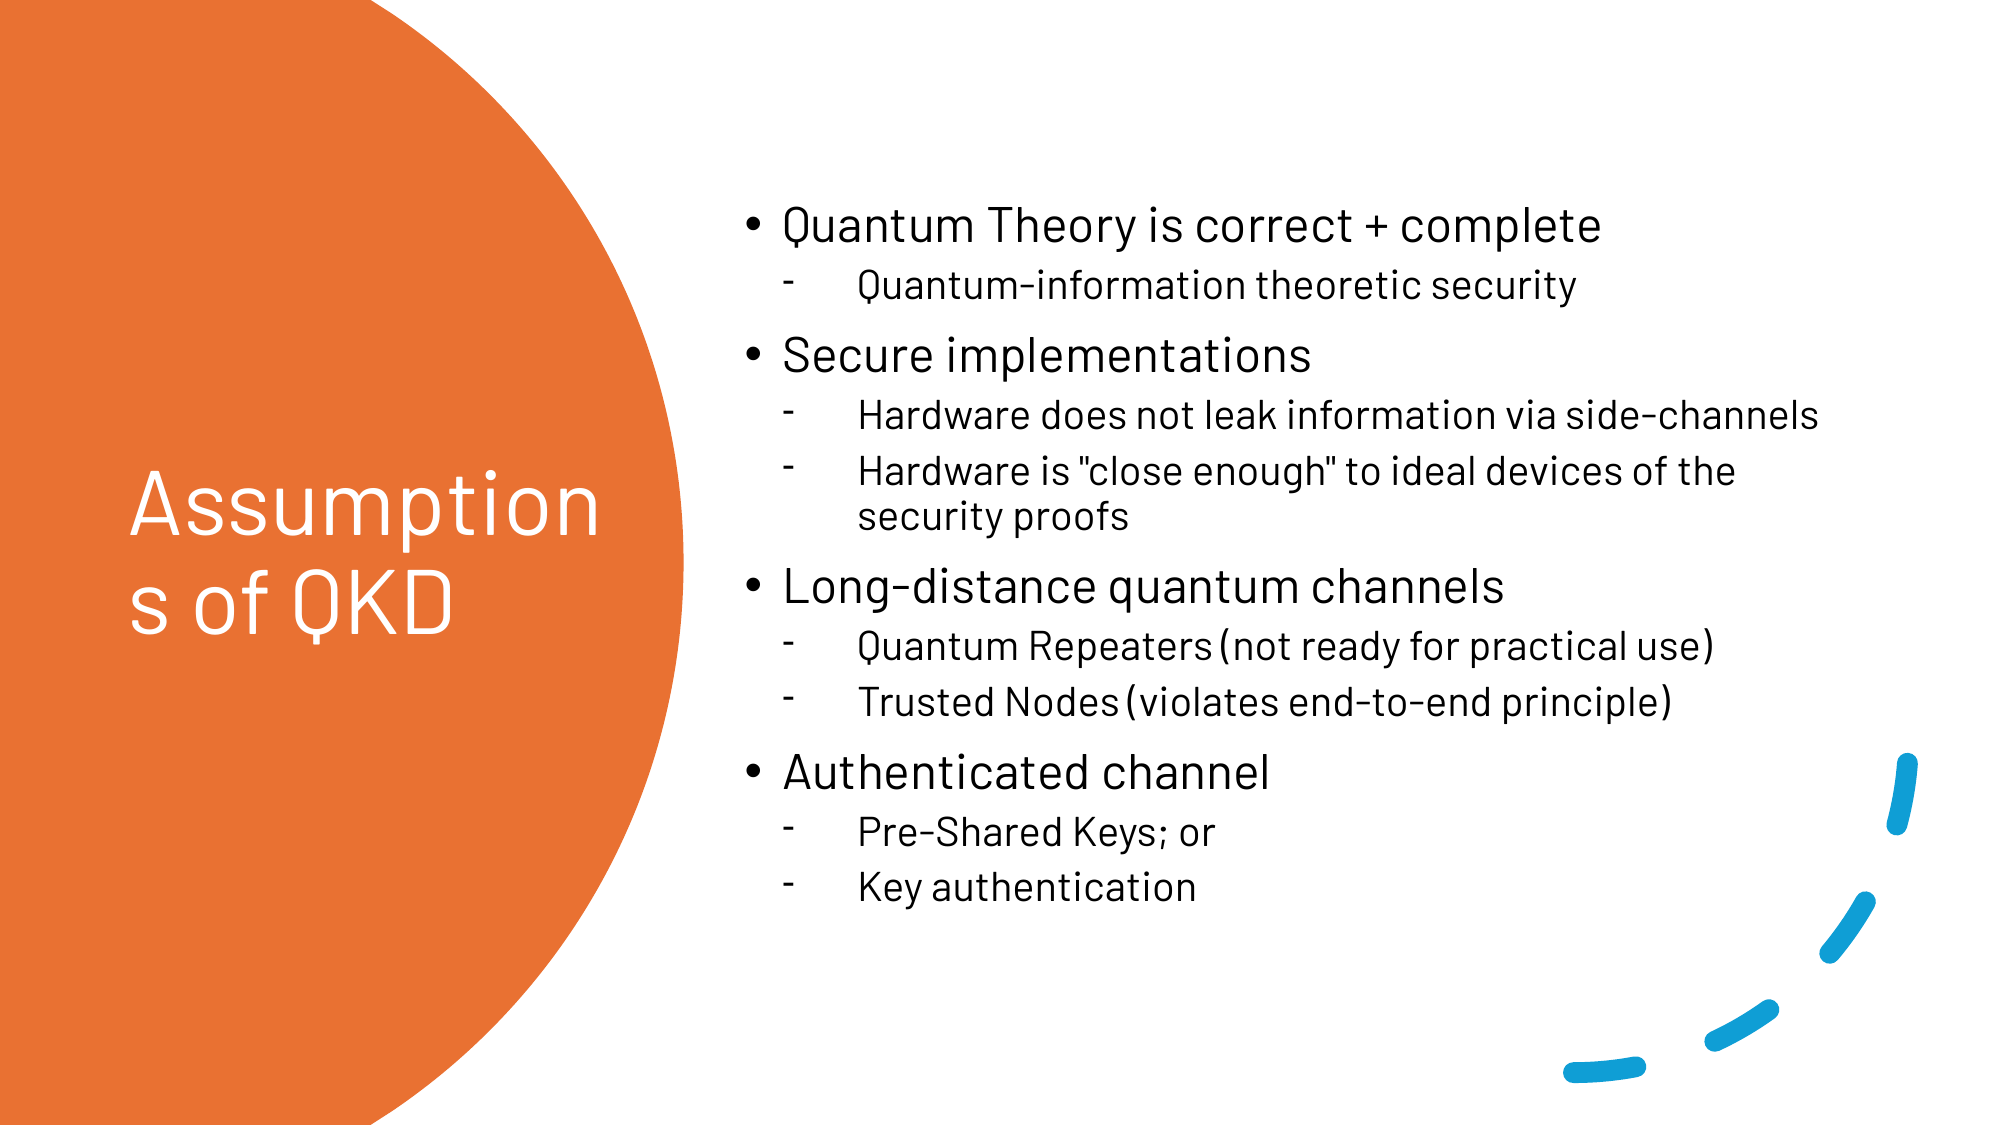

Quantum Theory is correct + complete
Quantum-information theoretic security
Secure implementations
Hardware does not leak information via side-channels
Hardware is "close enough" to ideal devices of the security proofs
Long-distance quantum channels
Quantum Repeaters (not ready for practical use)
Trusted Nodes (violates end-to-end principle)
Authenticated channel
Pre-Shared Keys; or
Key authentication
# Assumptions of QKD

17